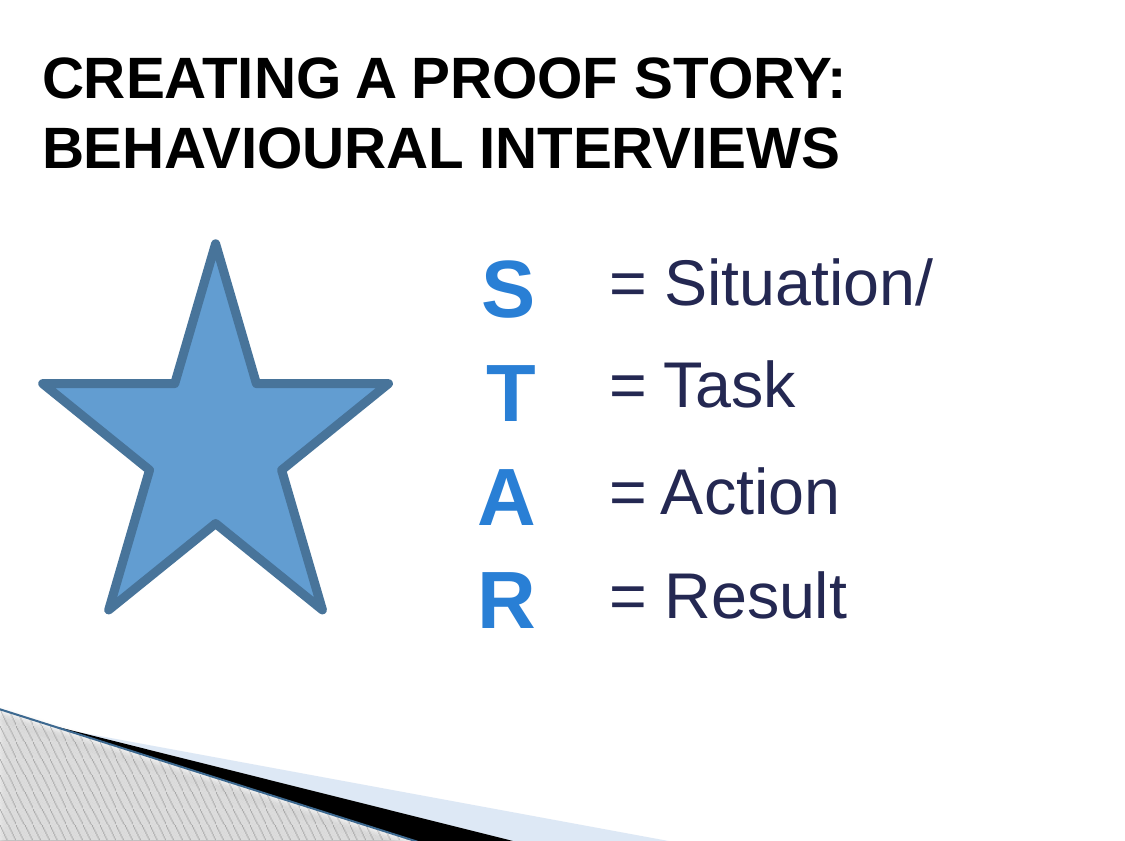

# CREATING A PROOF STORY: BEHAVIOURAL INTERVIEWS
S
T
A
R

= Situation/

= Task

= Action

= Result